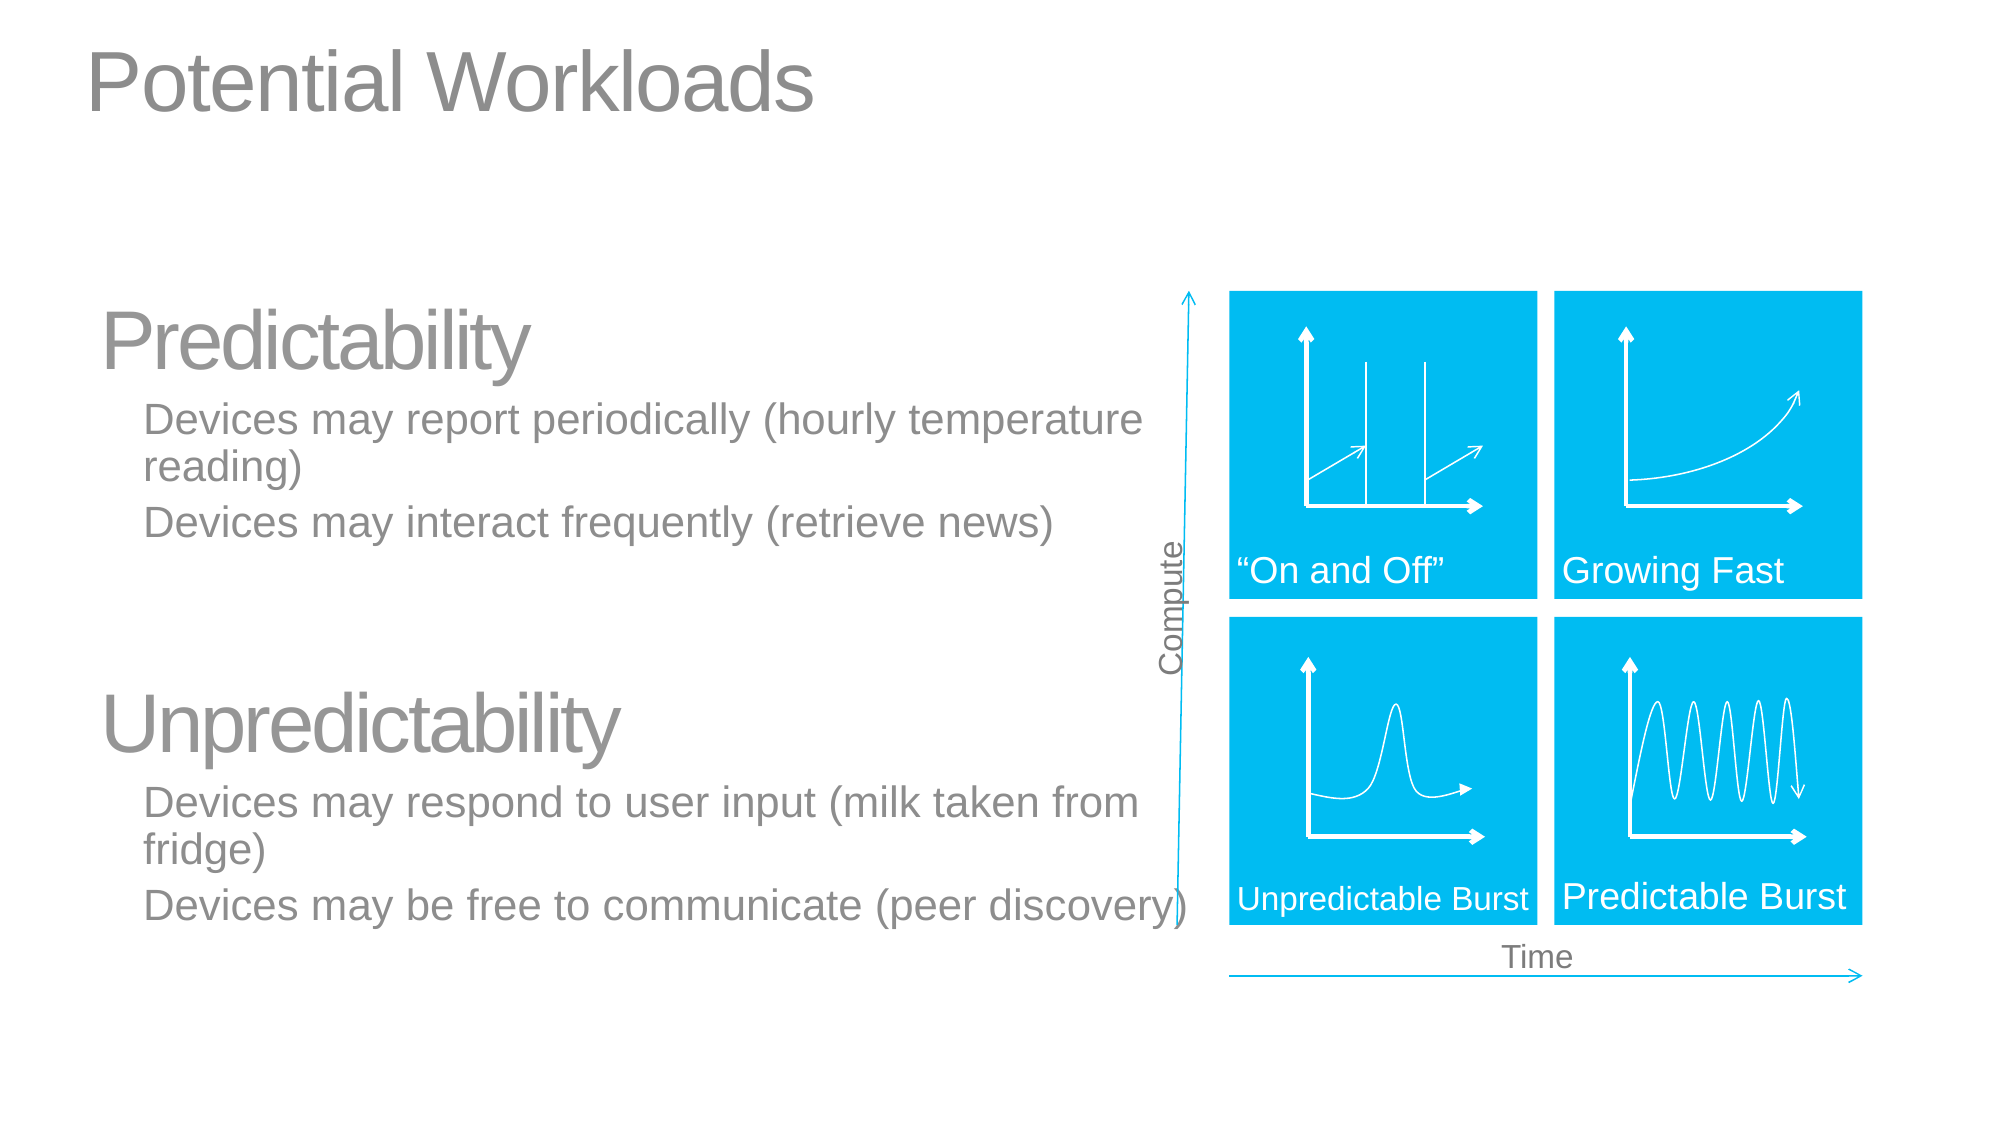

Potential Workloads

Predictability
Devices may report periodically (hourly temperature
reading)
Devices may interact frequently (retrieve news)

Unpredictability
Devices may respond to user input (milk taken from
fridge)
Devices may be free to communicate (peer discovery)

“On and Off”
Growing Fast
Unpredictable Burst
Predictable Burst
Compute

Time